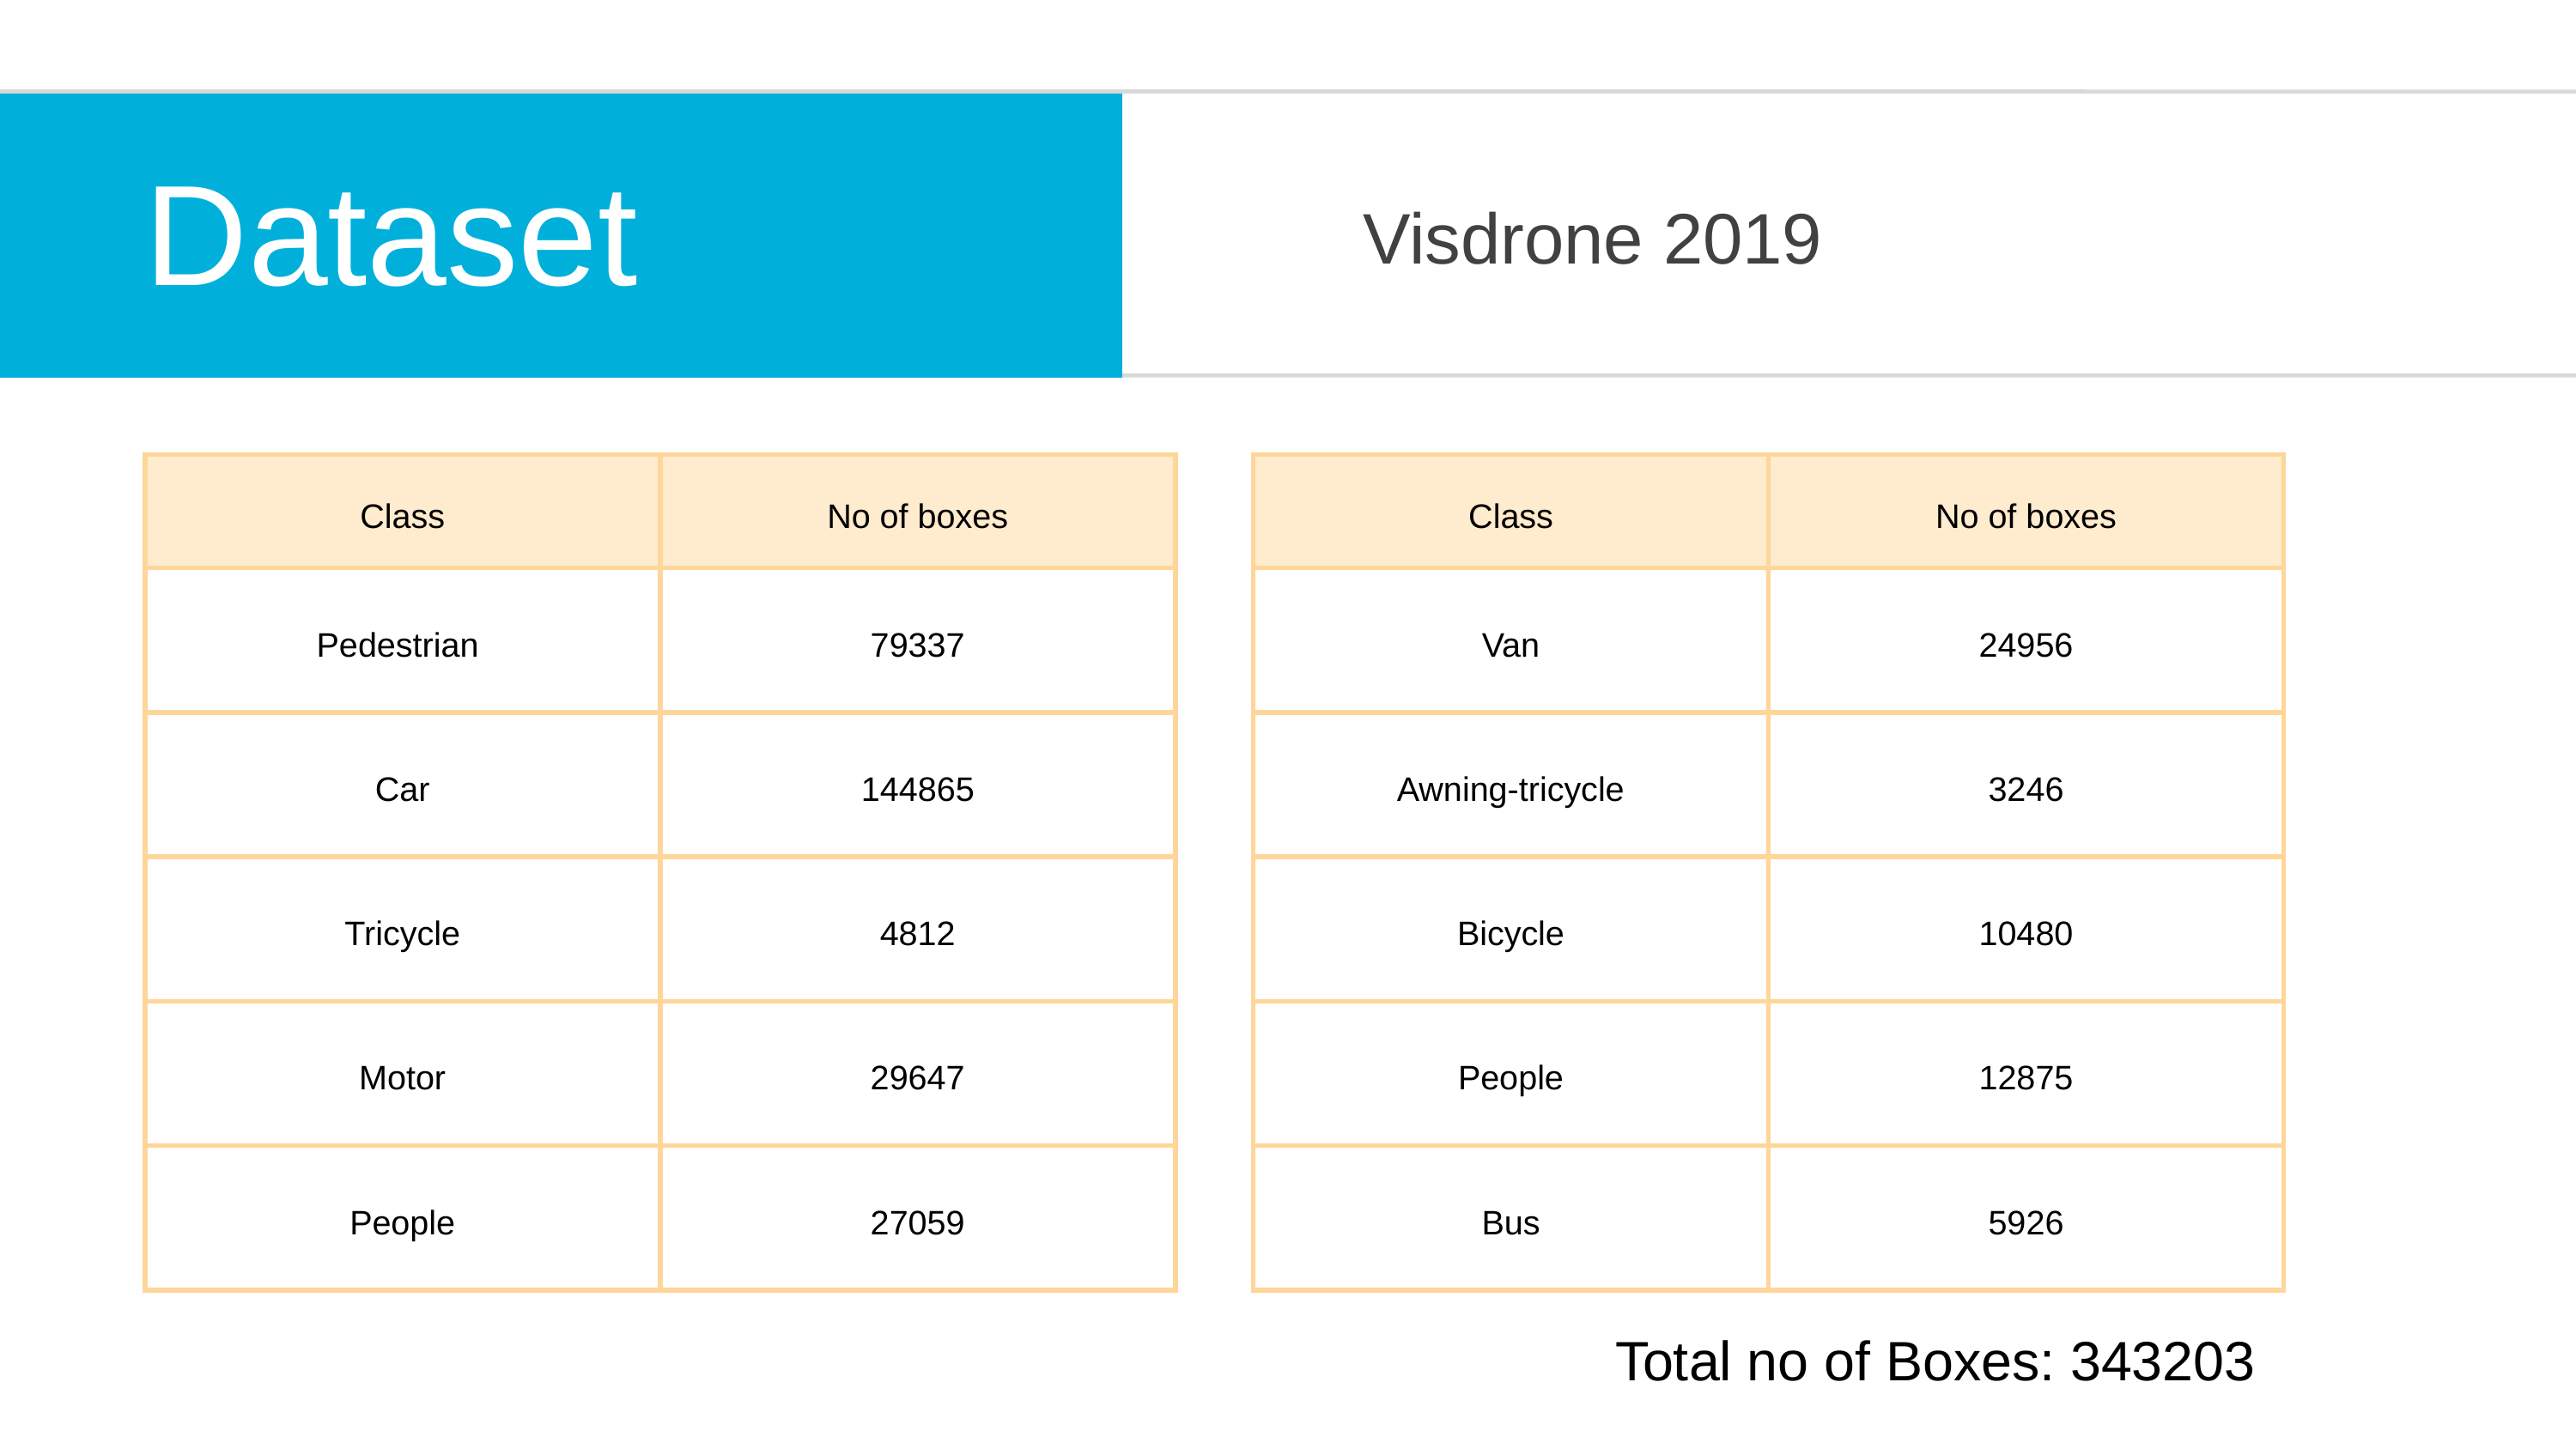

Dataset
Visdrone 2019

| Class | No of boxes |
| --- | --- |
| Pedestrian | 79337 |
| Car | 144865 |
| Tricycle | 4812 |
| Motor | 29647 |
| People | 27059 |
| Class | No of boxes |
| --- | --- |
| Van | 24956 |
| Awning-tricycle | 3246 |
| Bicycle | 10480 |
| People | 12875 |
| Bus | 5926 |
Total no of Boxes: 343203